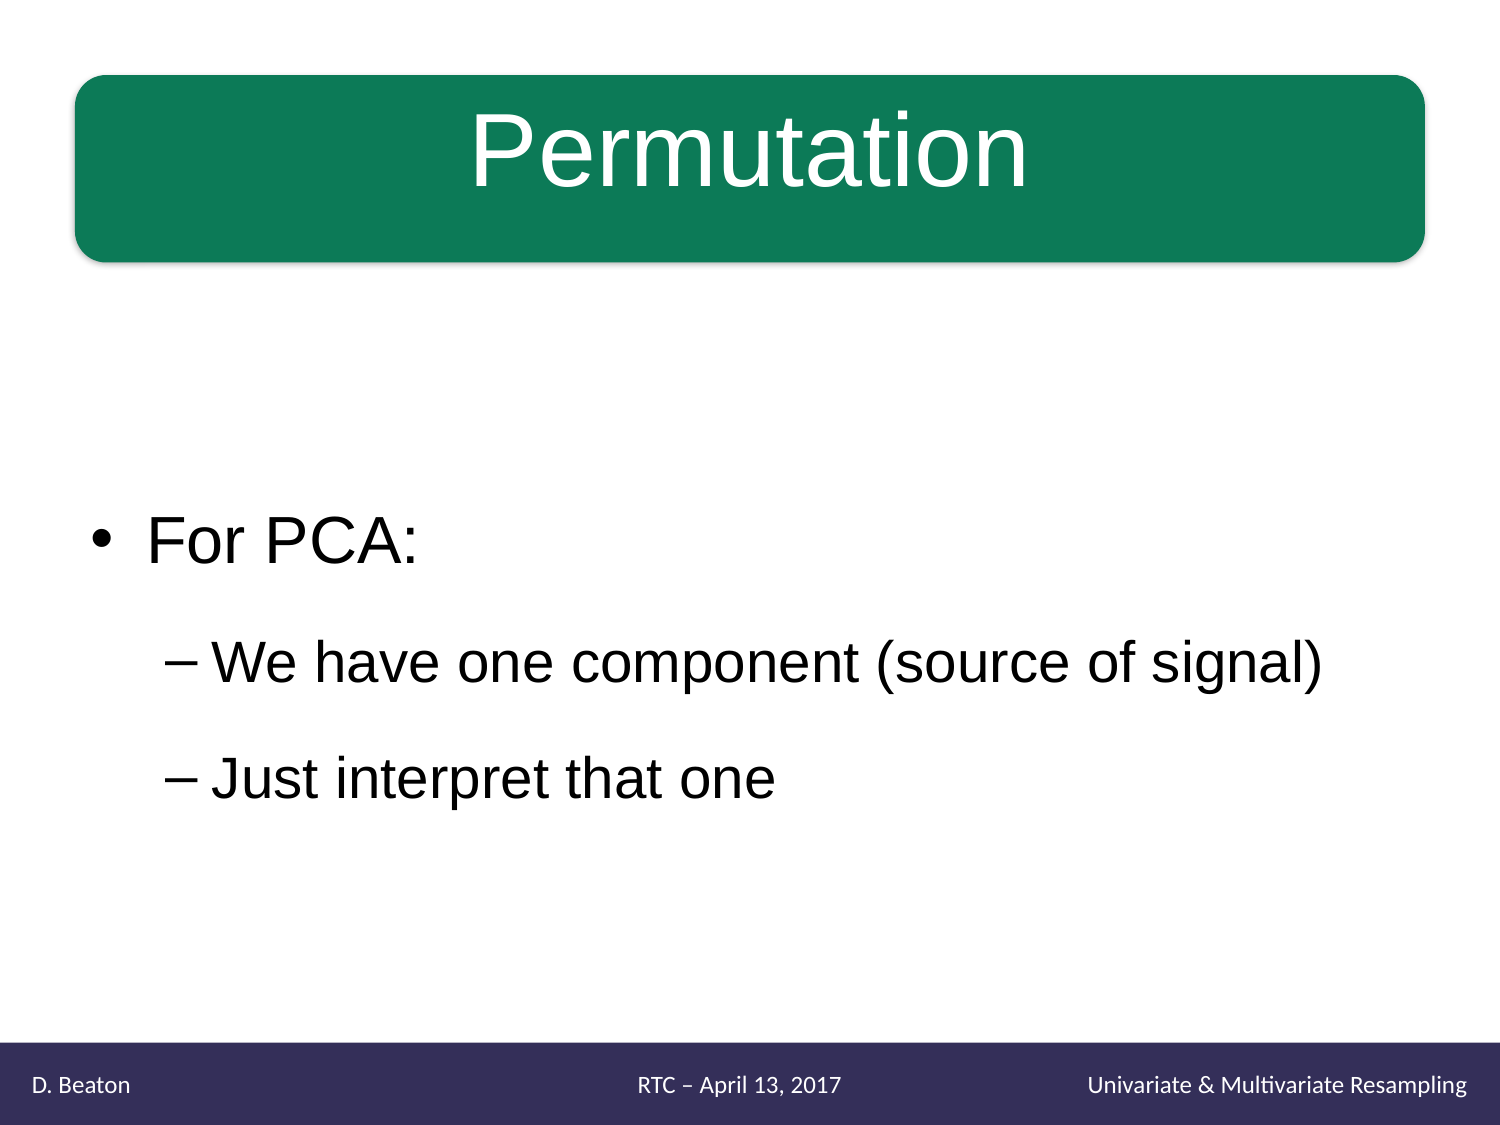

# Permutation
For PCA:
We have one component (source of signal)
Just interpret that one